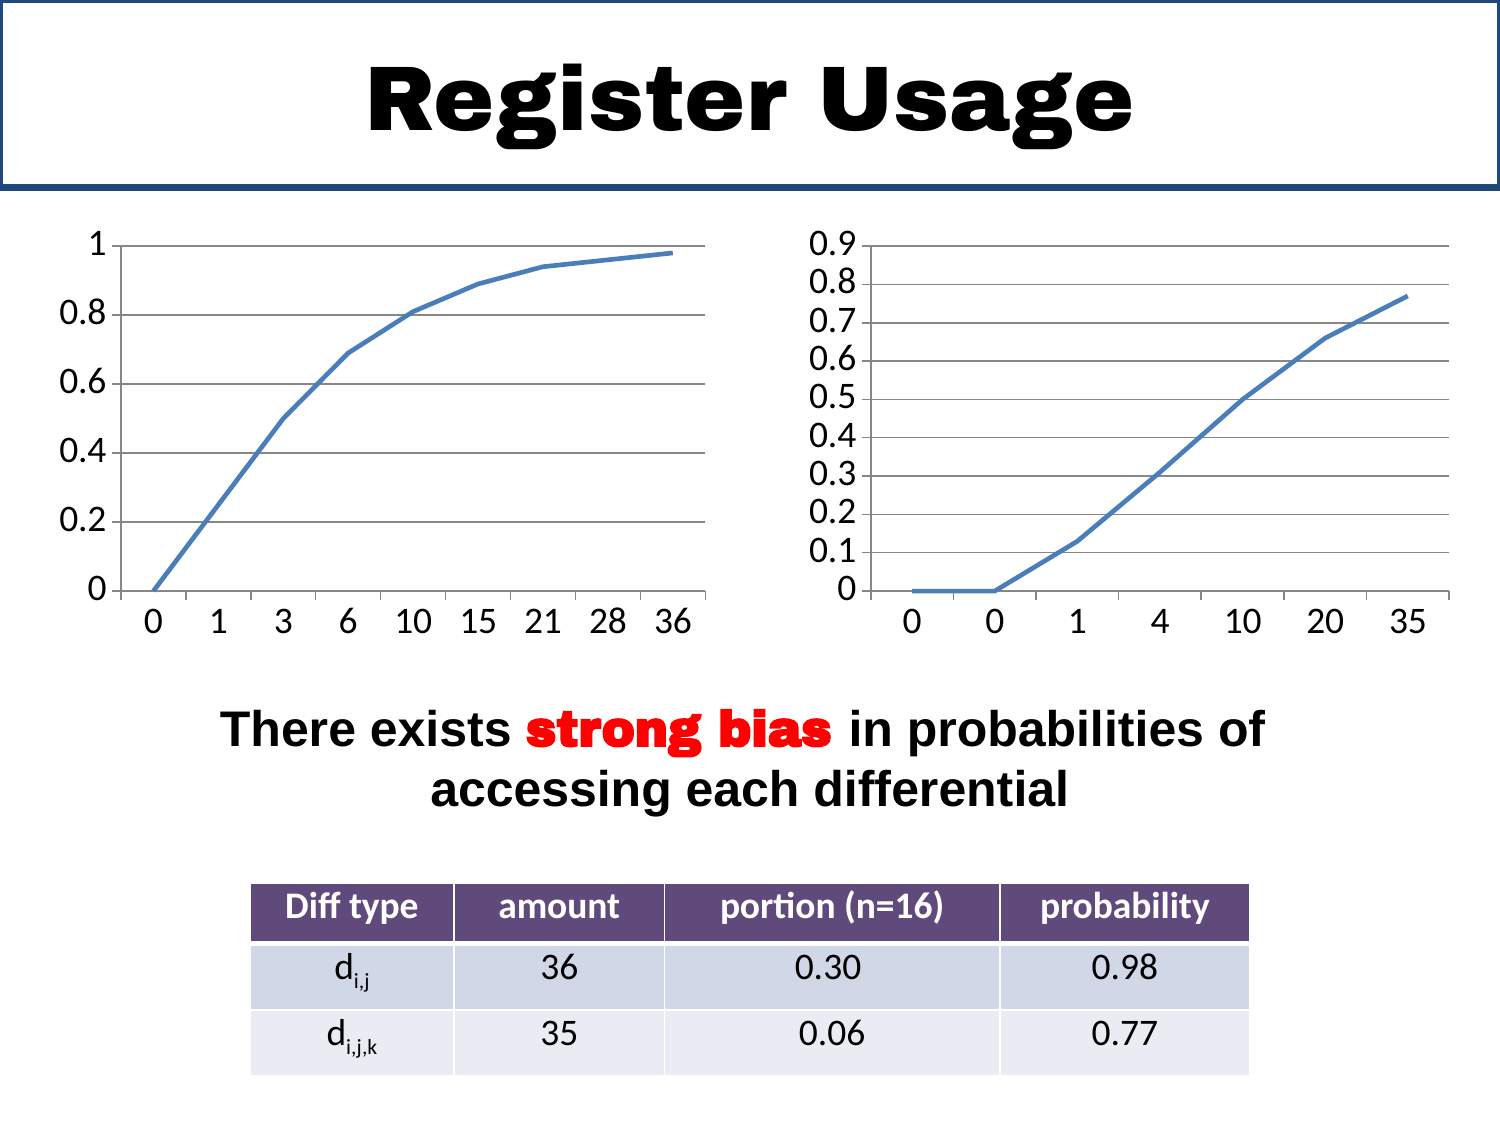

# Register Usage

### Chart

| Category | Column1 |
|---|---|
| 0.0 | 0.0 |
| 1.0 | 0.25 |
| 3.0 | 0.5 |
| 6.0 | 0.69 |
| 10.0 | 0.81 |
| 15.0 | 0.89 |
| 21.0 | 0.94 |
| 28.0 | 0.96 |
| 36.0 | 0.98 |

[unsupported chart]

There exists strong bias in probabilities of
accessing each differential
| Diff type | amount | portion (n=16) | probability |
| --- | --- | --- | --- |
| di,j | 36 | 0.30 | 0.98 |
| di,j,k | 35 | 0.06 | 0.77 |